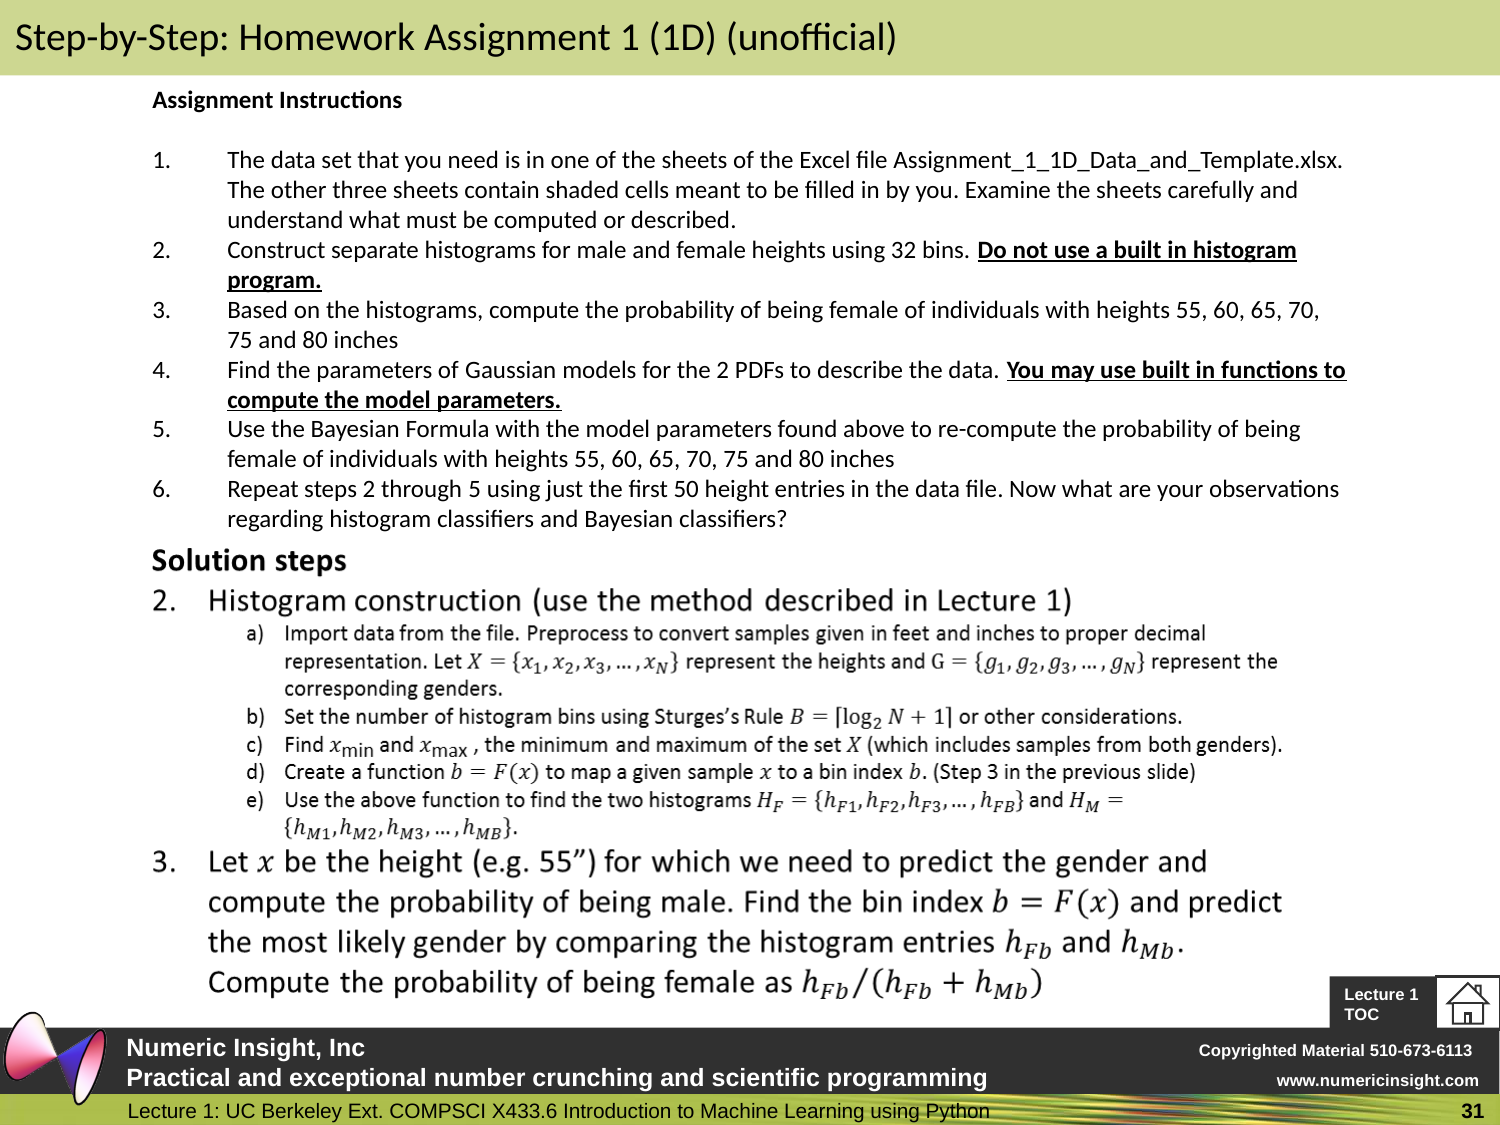

# Step-by-Step: Homework Assignment 1 (1D) (unofficial)
Assignment Instructions

The data set that you need is in one of the sheets of the Excel file Assignment_1_1D_Data_and_Template.xlsx. The other three sheets contain shaded cells meant to be filled in by you. Examine the sheets carefully and understand what must be computed or described.
Construct separate histograms for male and female heights using 32 bins. Do not use a built in histogram program.
Based on the histograms, compute the probability of being female of individuals with heights 55, 60, 65, 70, 75 and 80 inches
Find the parameters of Gaussian models for the 2 PDFs to describe the data. You may use built in functions to compute the model parameters.
Use the Bayesian Formula with the model parameters found above to re-compute the probability of being female of individuals with heights 55, 60, 65, 70, 75 and 80 inches
Repeat steps 2 through 5 using just the first 50 height entries in the data file. Now what are your observations regarding histogram classifiers and Bayesian classifiers?